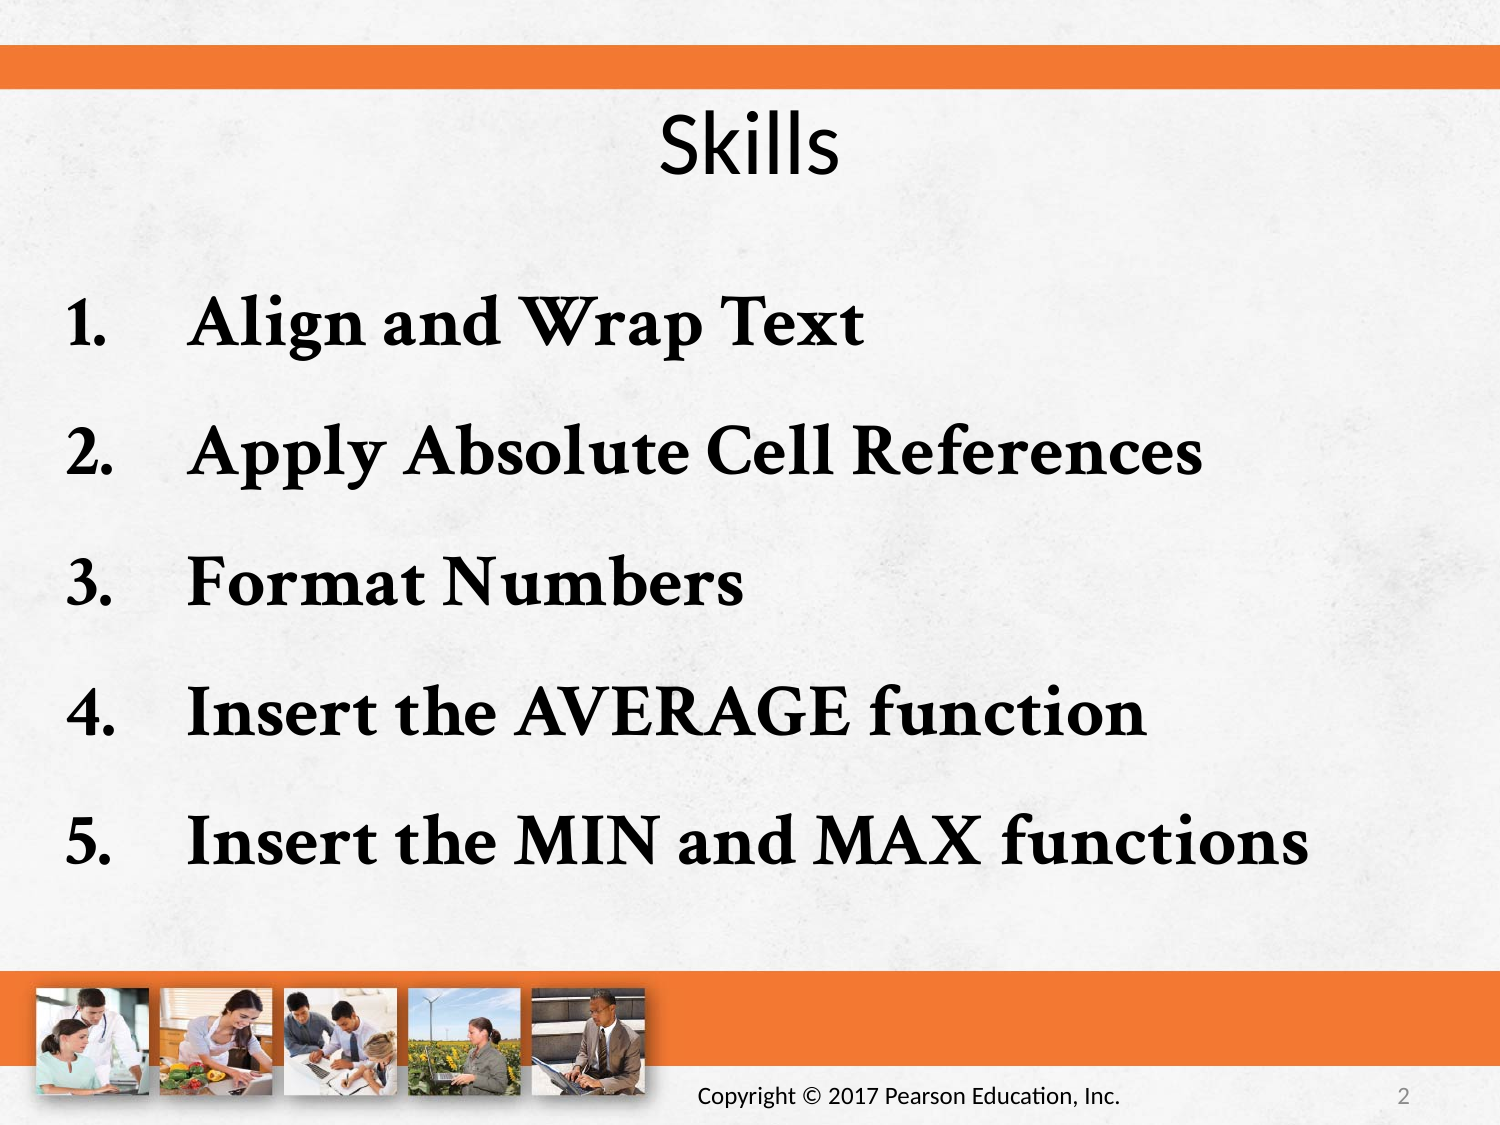

# Skills
Align and Wrap Text
Apply Absolute Cell References
Format Numbers
Insert the AVERAGE function
Insert the MIN and MAX functions

Copyright © 2017 Pearson Education, Inc.

2